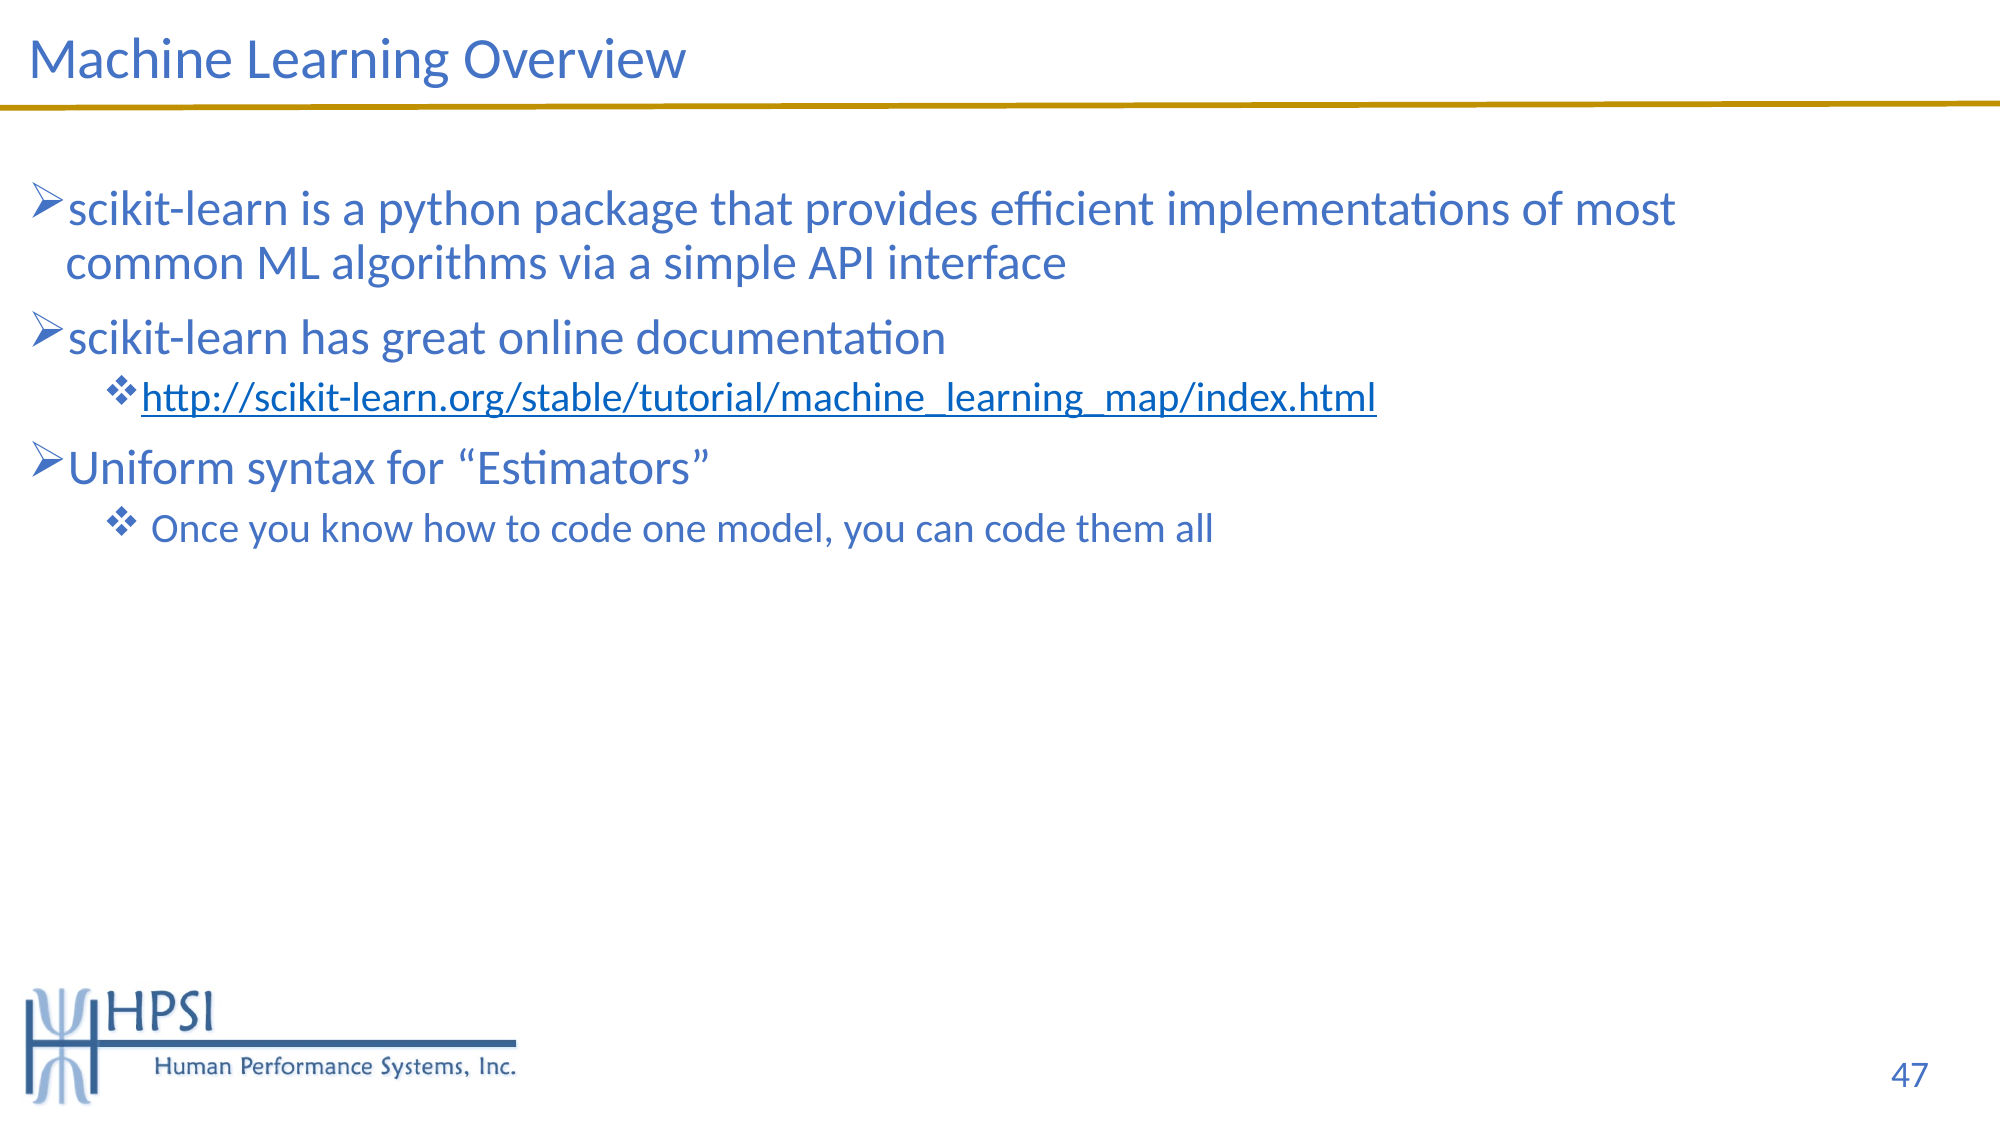

# Machine Learning Overview
scikit-learn is a python package that provides efficient implementations of most common ML algorithms via a simple API interface
scikit-learn has great online documentation
http://scikit-learn.org/stable/tutorial/machine_learning_map/index.html
Uniform syntax for “Estimators”
 Once you know how to code one model, you can code them all

47